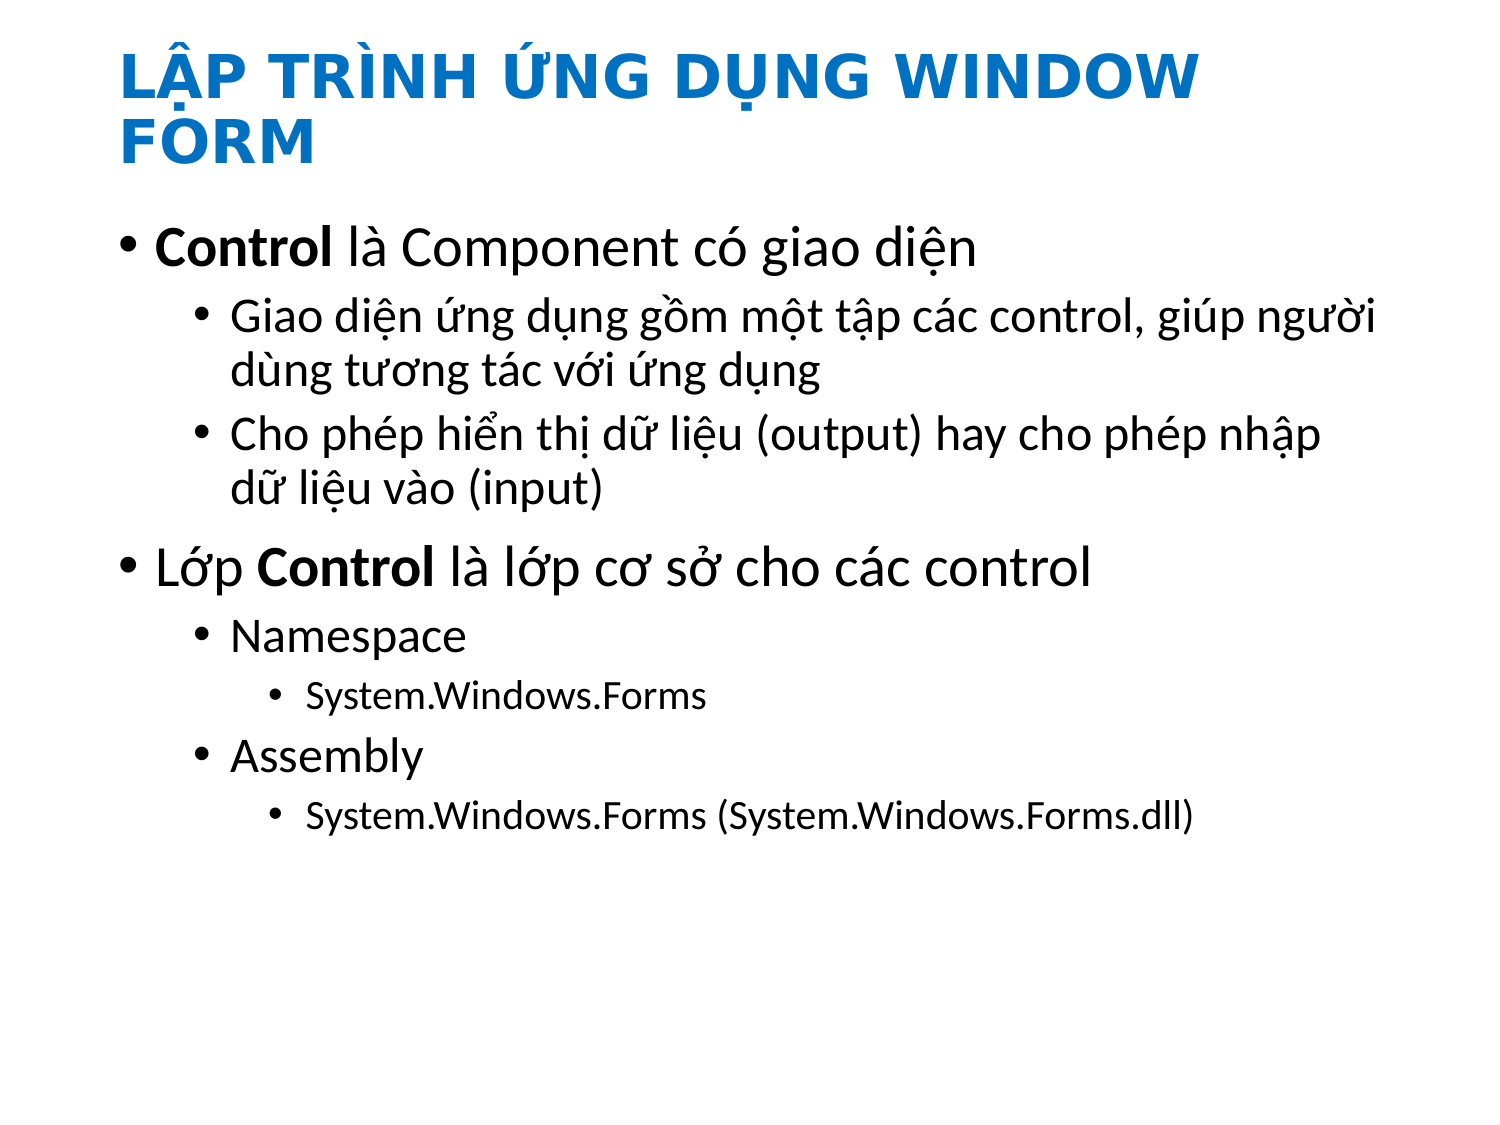

# LẬP TRÌNH ỨNG DỤNG WINDOW FORM
Control là Component có giao diện
Giao diện ứng dụng gồm một tập các control, giúp người dùng tương tác với ứng dụng
Cho phép hiển thị dữ liệu (output) hay cho phép nhập dữ liệu vào (input)
Lớp Control là lớp cơ sở cho các control
Namespace
System.Windows.Forms
Assembly
System.Windows.Forms (System.Windows.Forms.dll)